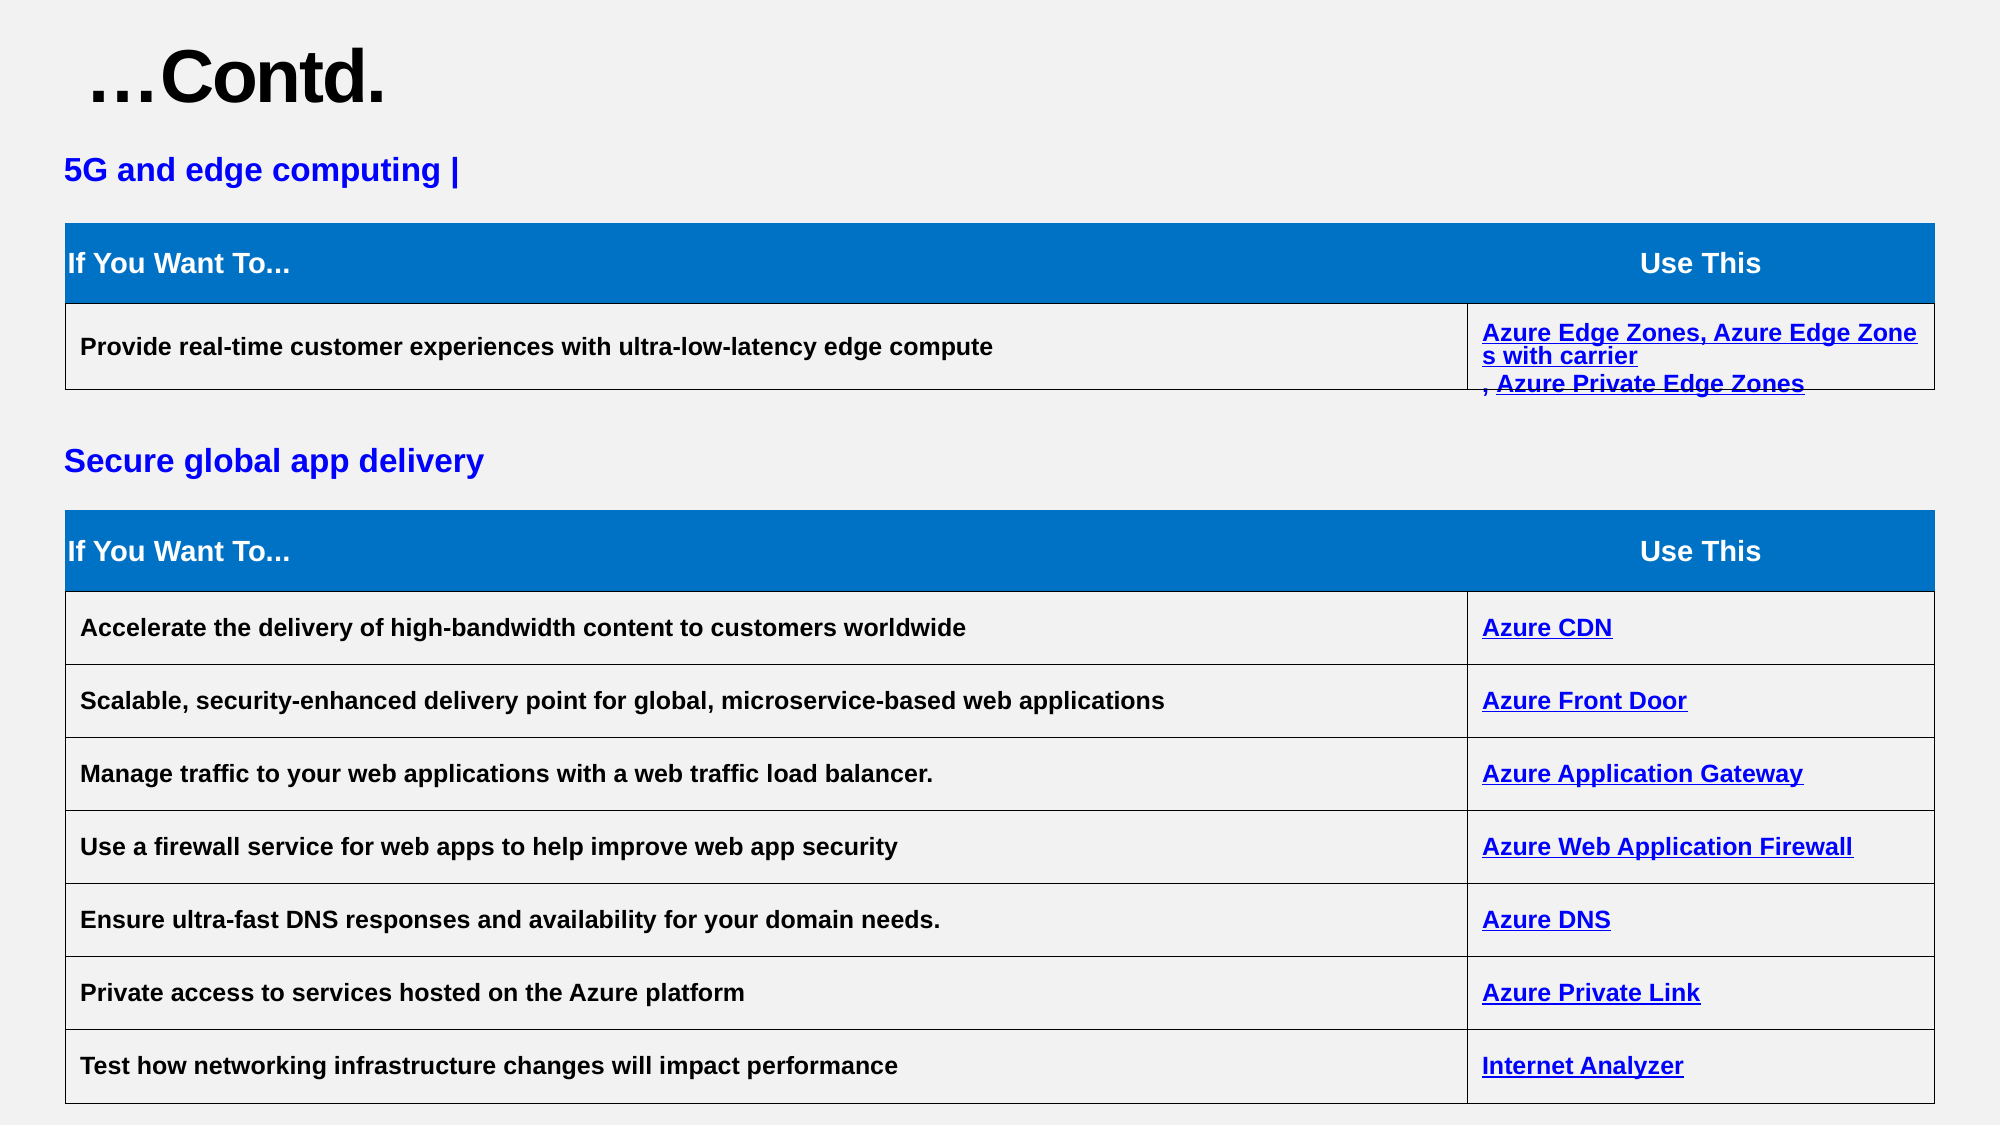

# …Contd.
5G and edge computing |
| If You Want To... | Use This |
| --- | --- |
| Provide real-time customer experiences with ultra-low-latency edge compute | Azure Edge Zones, Azure Edge Zones with carrier, Azure Private Edge Zones |
Secure global app delivery
| If You Want To... | Use This |
| --- | --- |
| Accelerate the delivery of high-bandwidth content to customers worldwide | Azure CDN |
| Scalable, security-enhanced delivery point for global, microservice-based web applications | Azure Front Door |
| Manage traffic to your web applications with a web traffic load balancer. | Azure Application Gateway |
| Use a firewall service for web apps to help improve web app security | Azure Web Application Firewall |
| Ensure ultra-fast DNS responses and availability for your domain needs. | Azure DNS |
| Private access to services hosted on the Azure platform | Azure Private Link |
| Test how networking infrastructure changes will impact performance | Internet Analyzer |